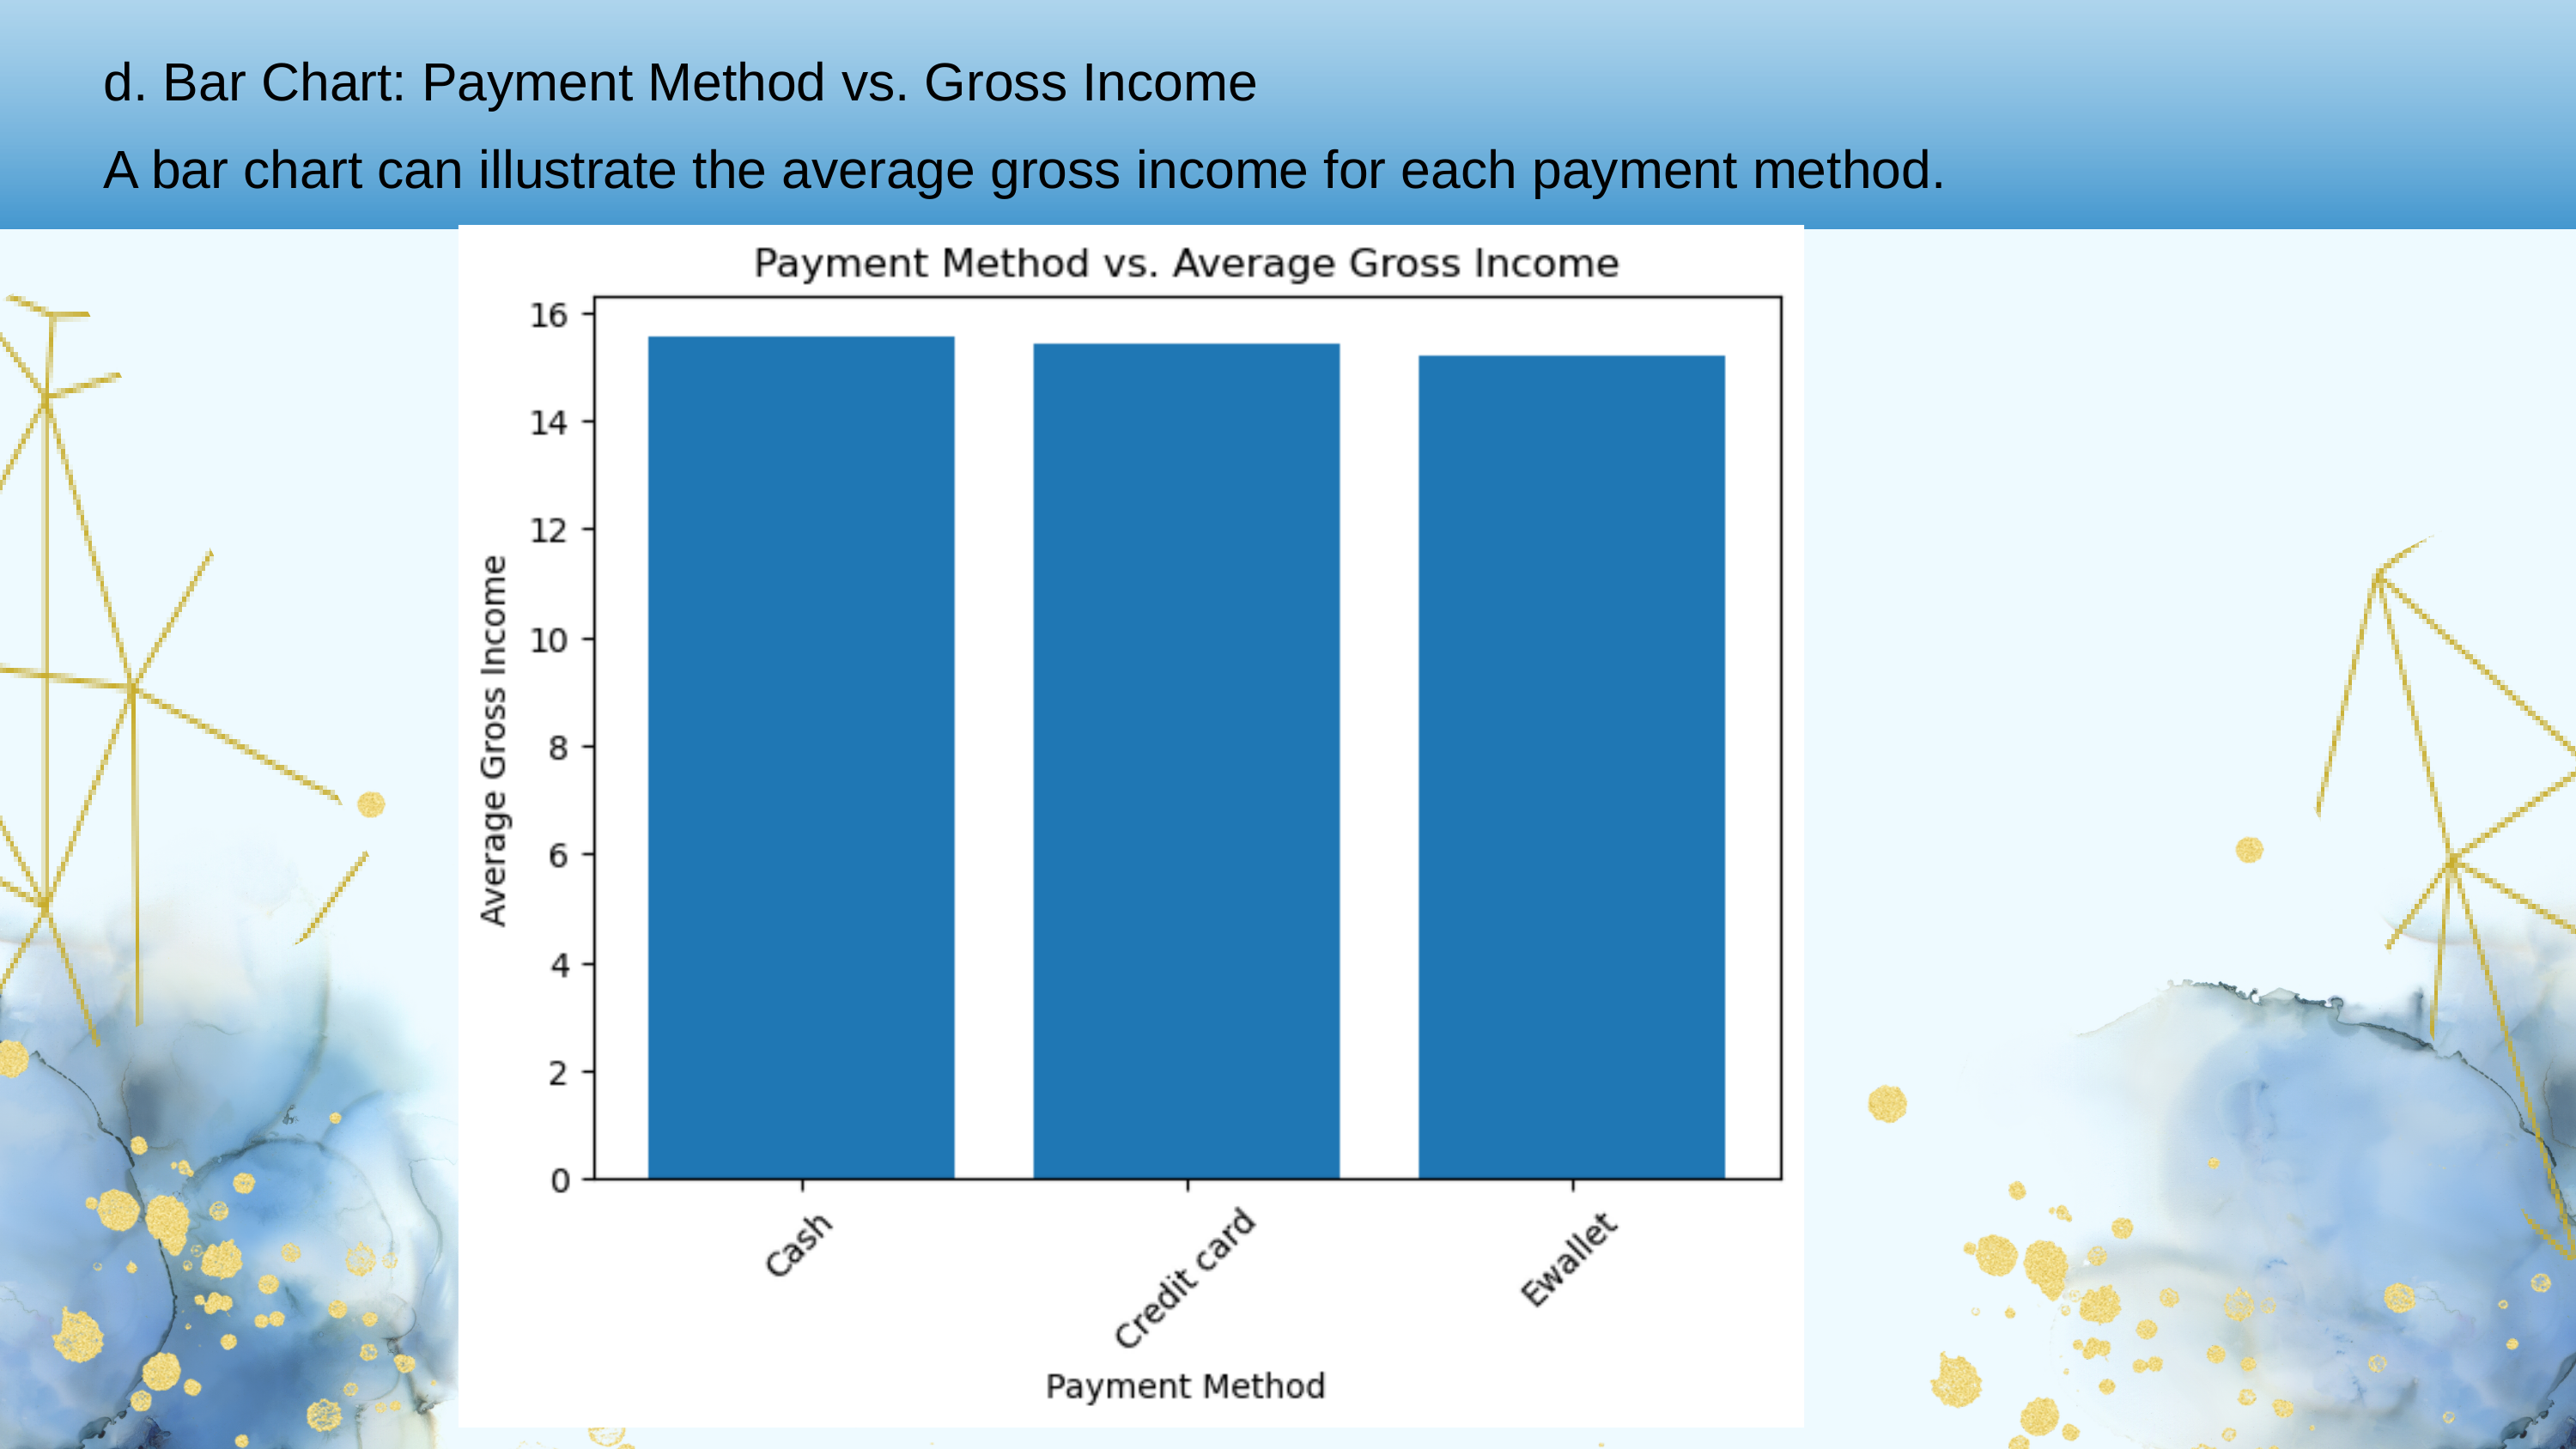

d. Bar Chart: Payment Method vs. Gross Income
A bar chart can illustrate the average gross income for each payment method.